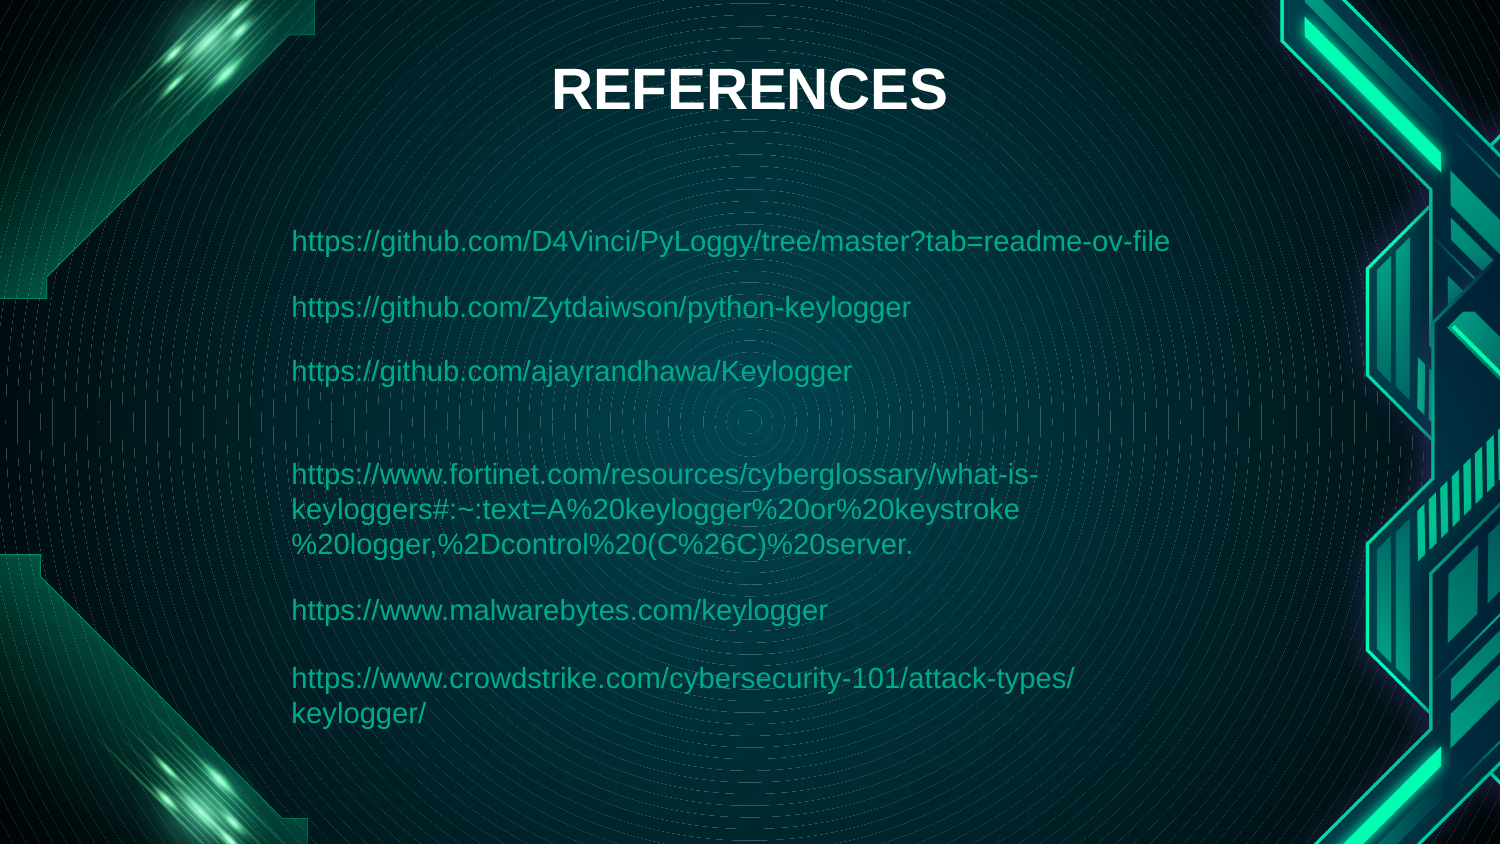

REFERENCES
https://github.com/D4Vinci/PyLoggy/tree/master?tab=readme-ov-file
https://github.com/Zytdaiwson/python-keylogger
https://github.com/ajayrandhawa/Keylogger
https://www.fortinet.com/resources/cyberglossary/what-is-keyloggers#:~:text=A%20keylogger%20or%20keystroke%20logger,%2Dcontrol%20(C%26C)%20server.
https://www.malwarebytes.com/keylogger
https://www.crowdstrike.com/cybersecurity-101/attack-types/keylogger/